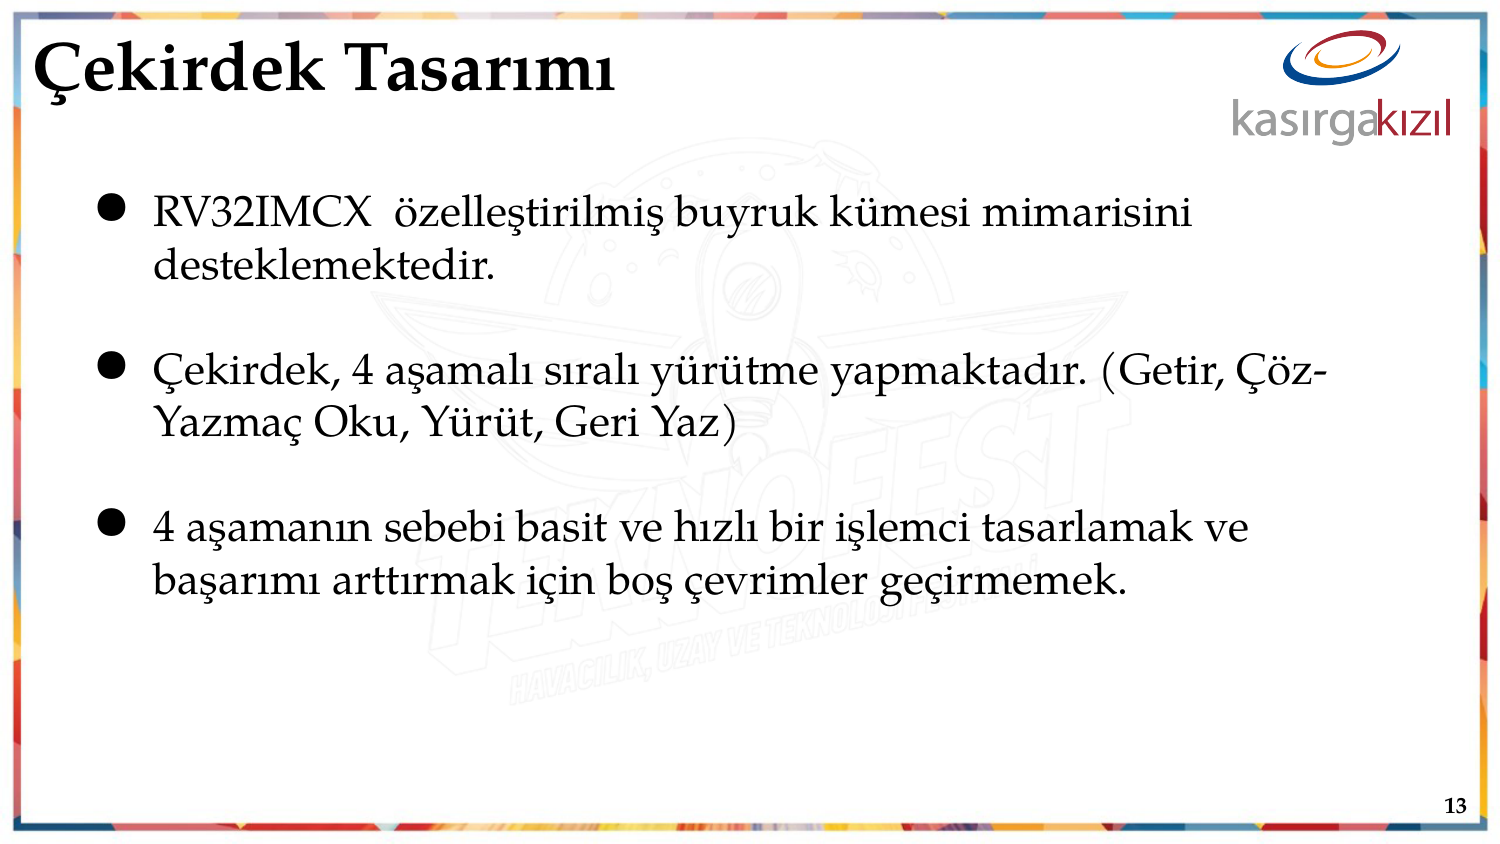

# Çekirdek Tasarımı
RV32IMCX  özelleştirilmiş buyruk kümesi mimarisini desteklemektedir.

Çekirdek, 4 aşamalı sıralı yürütme yapmaktadır. (Getir, Çöz-Yazmaç Oku, Yürüt, Geri Yaz)

4 aşamanın sebebi basit ve hızlı bir işlemci tasarlamak ve başarımı arttırmak için boş çevrimler geçirmemek.

13